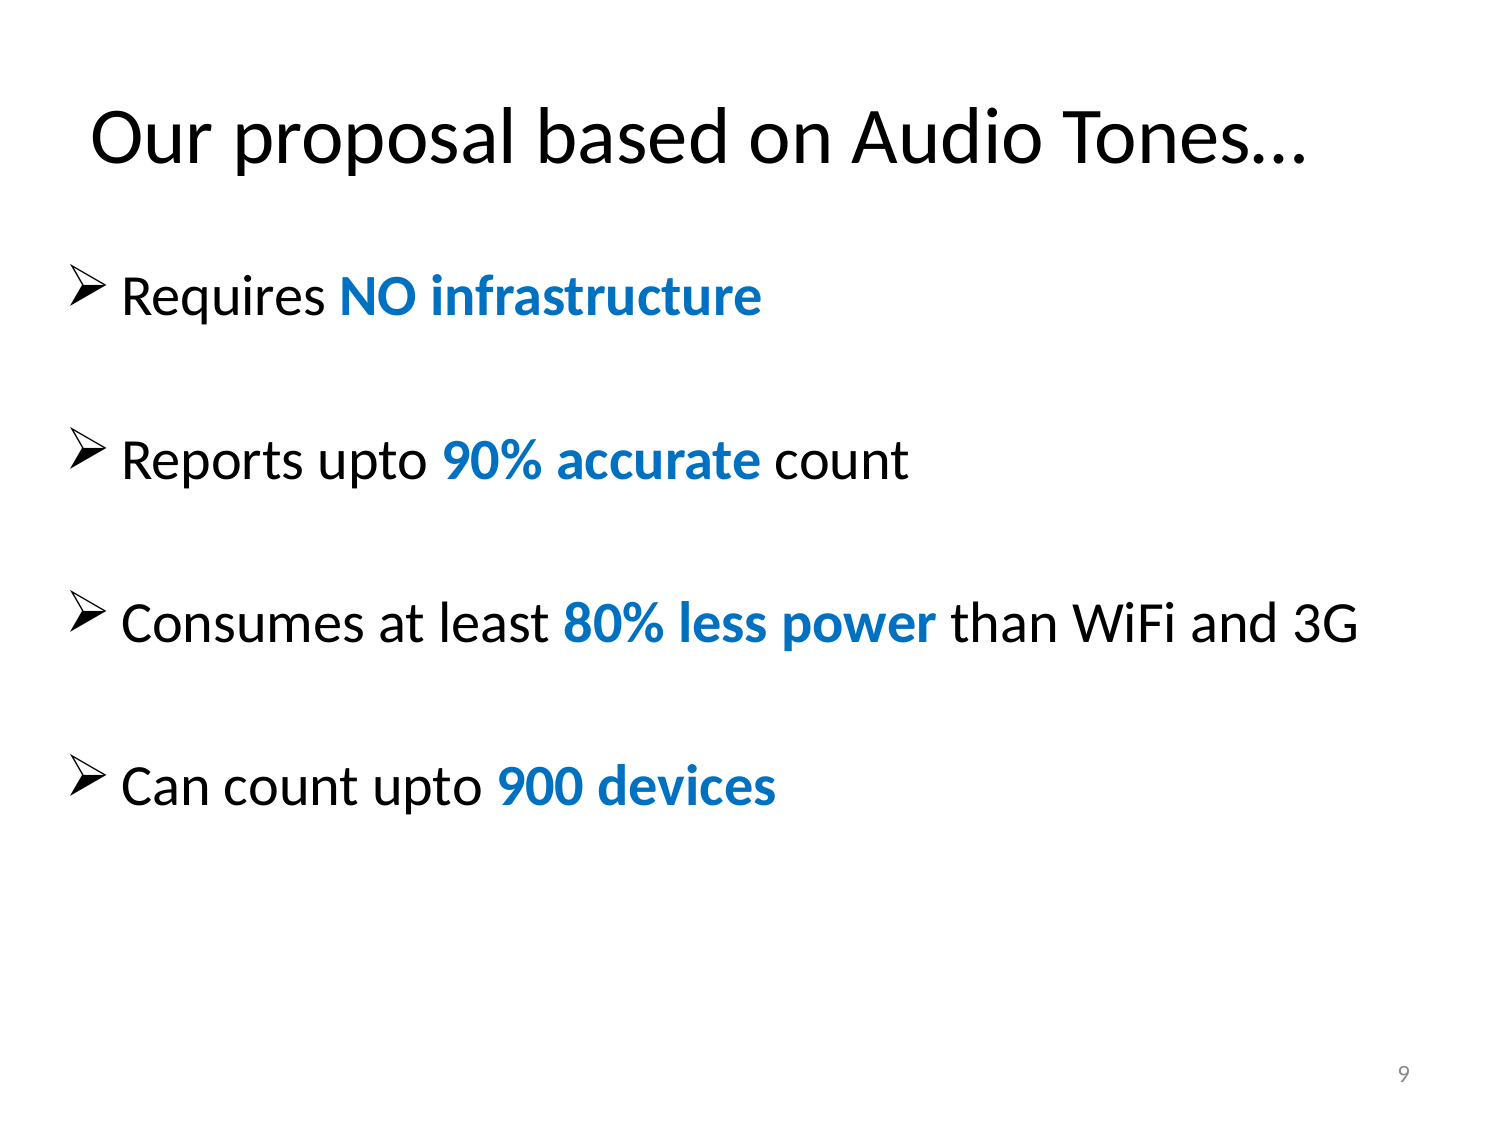

# Our proposal based on Audio Tones…
Requires NO infrastructure

Reports upto 90% accurate count

Consumes at least 80% less power than WiFi and 3G

Can count upto 900 devices

9